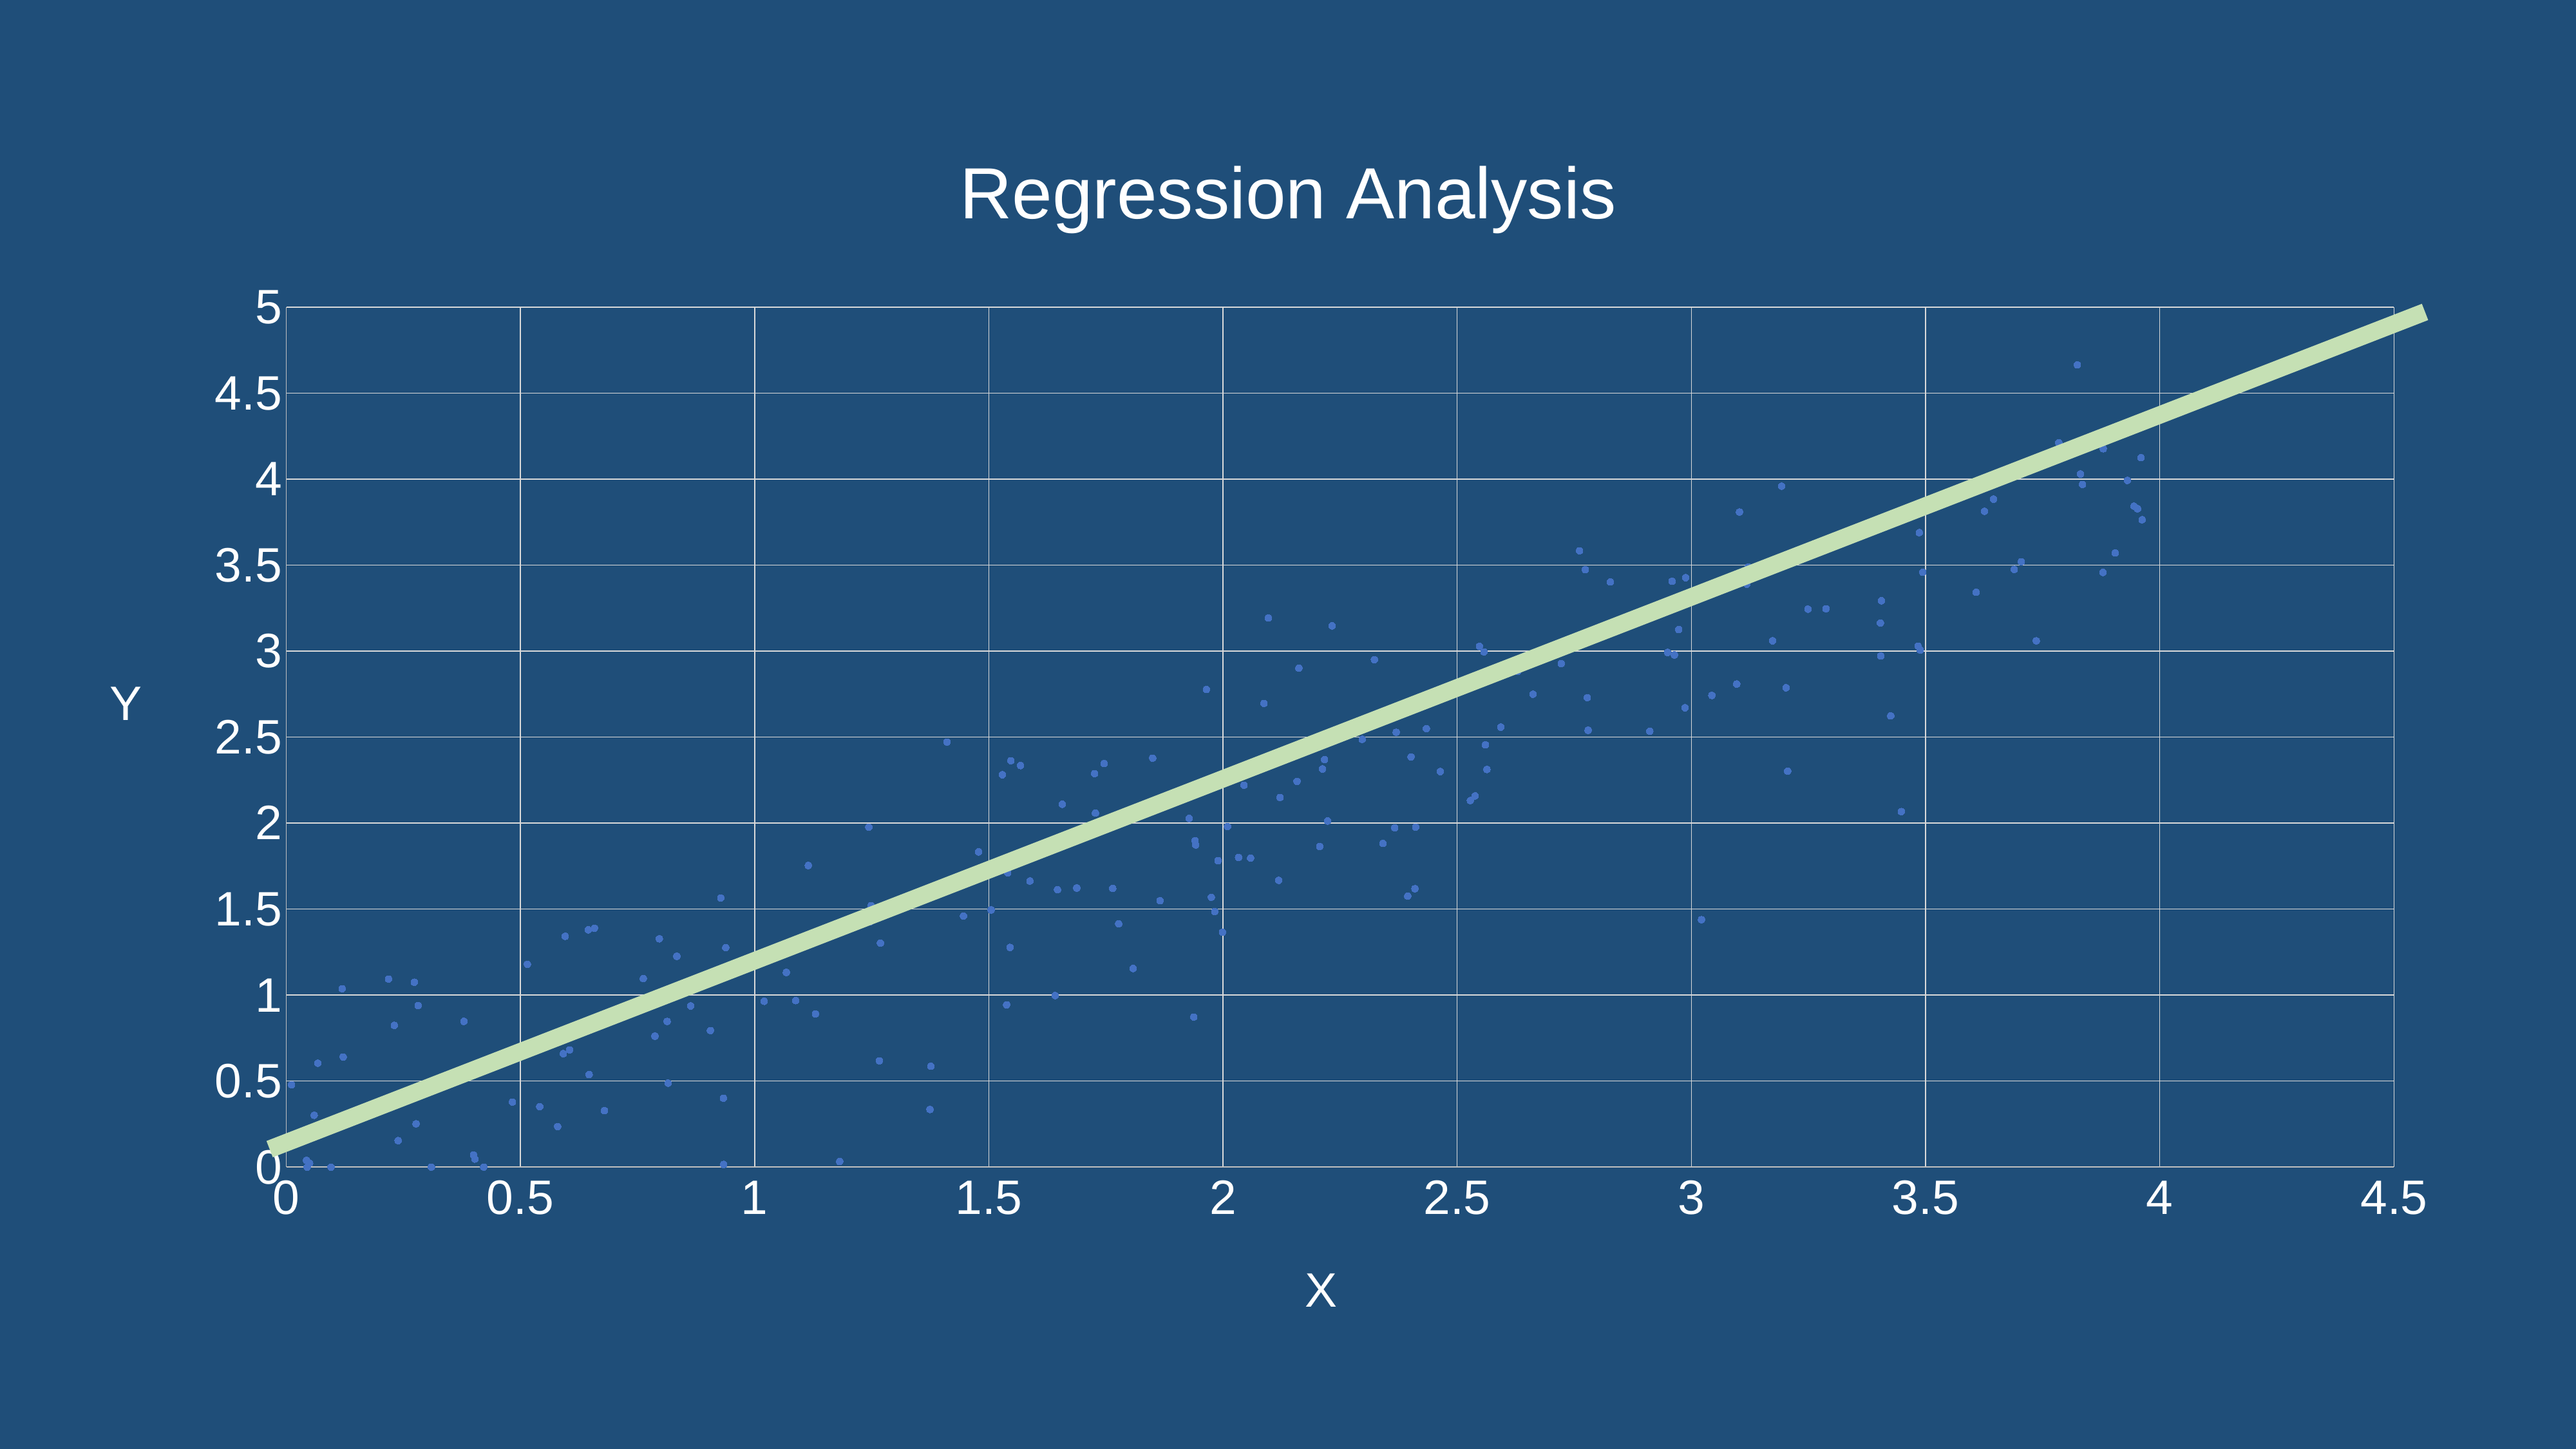

### Chart: Regression Analysis

| Category | Tomorrow's Rainfall |
|---|---|